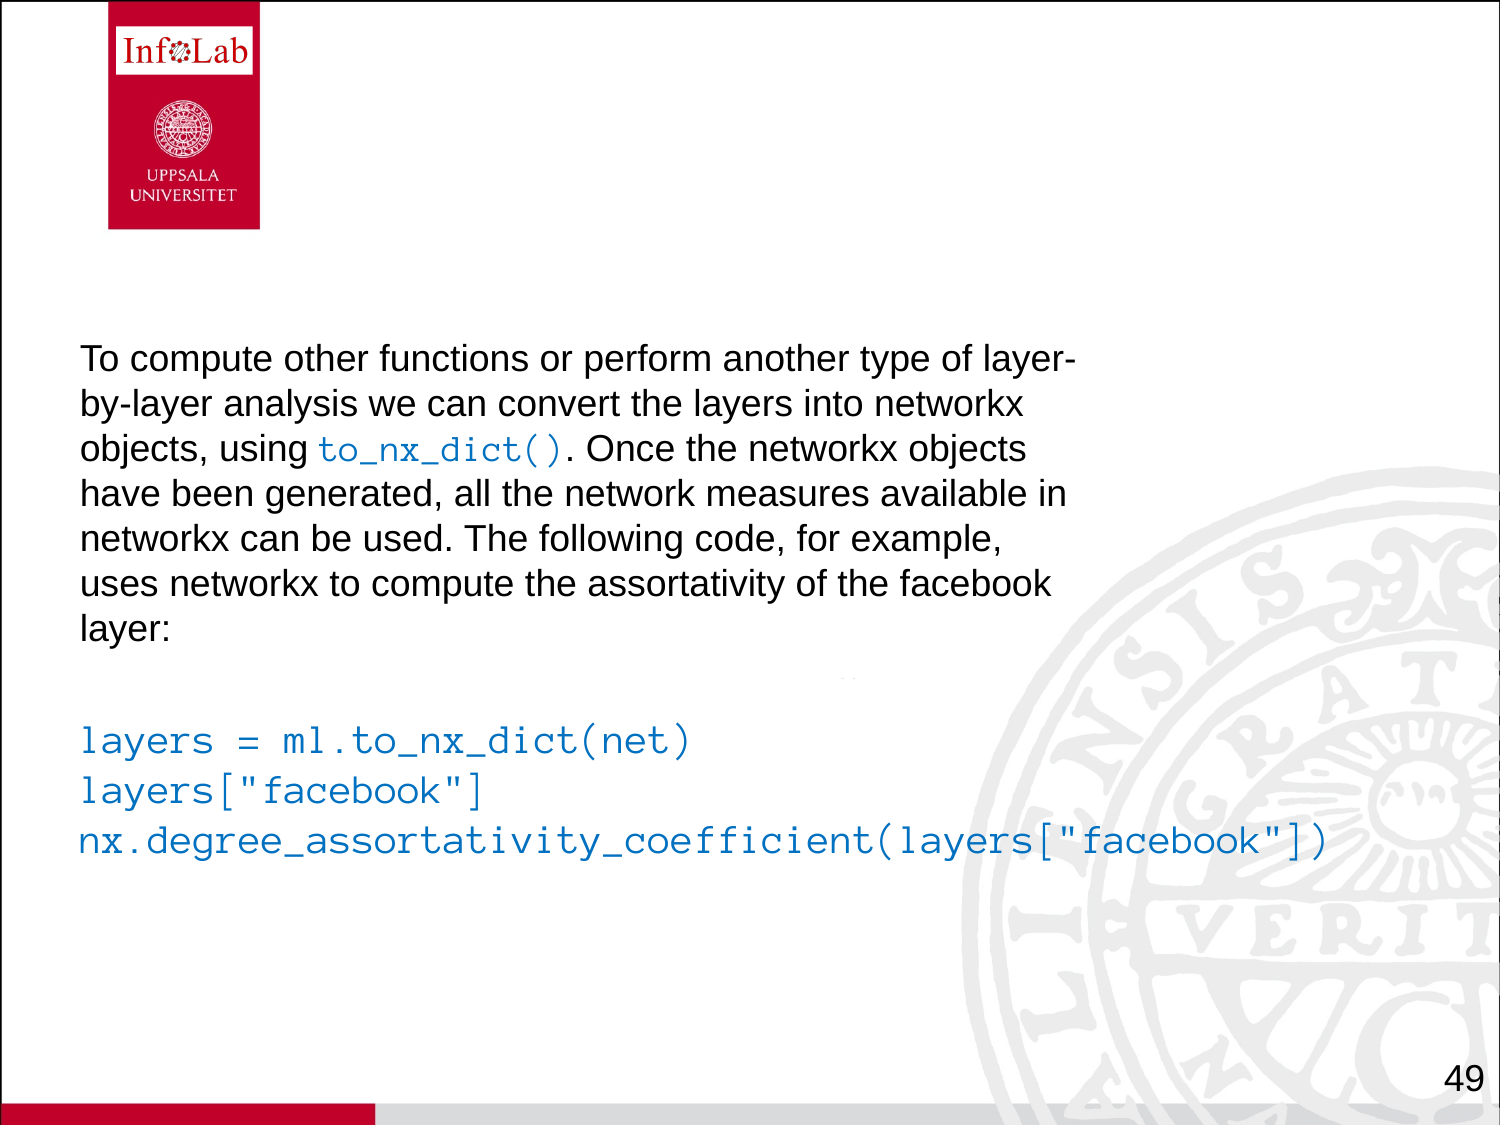

To compute other functions or perform another type of layer-by-layer analysis we can convert the layers into networkx objects, using to_nx_dict(). Once the networkx objects have been generated, all the network measures available in networkx can be used. The following code, for example, uses networkx to compute the assortativity of the facebook layer:
layers = ml.to_nx_dict(net)
layers["facebook"]
nx.degree_assortativity_coefficient(layers["facebook"])